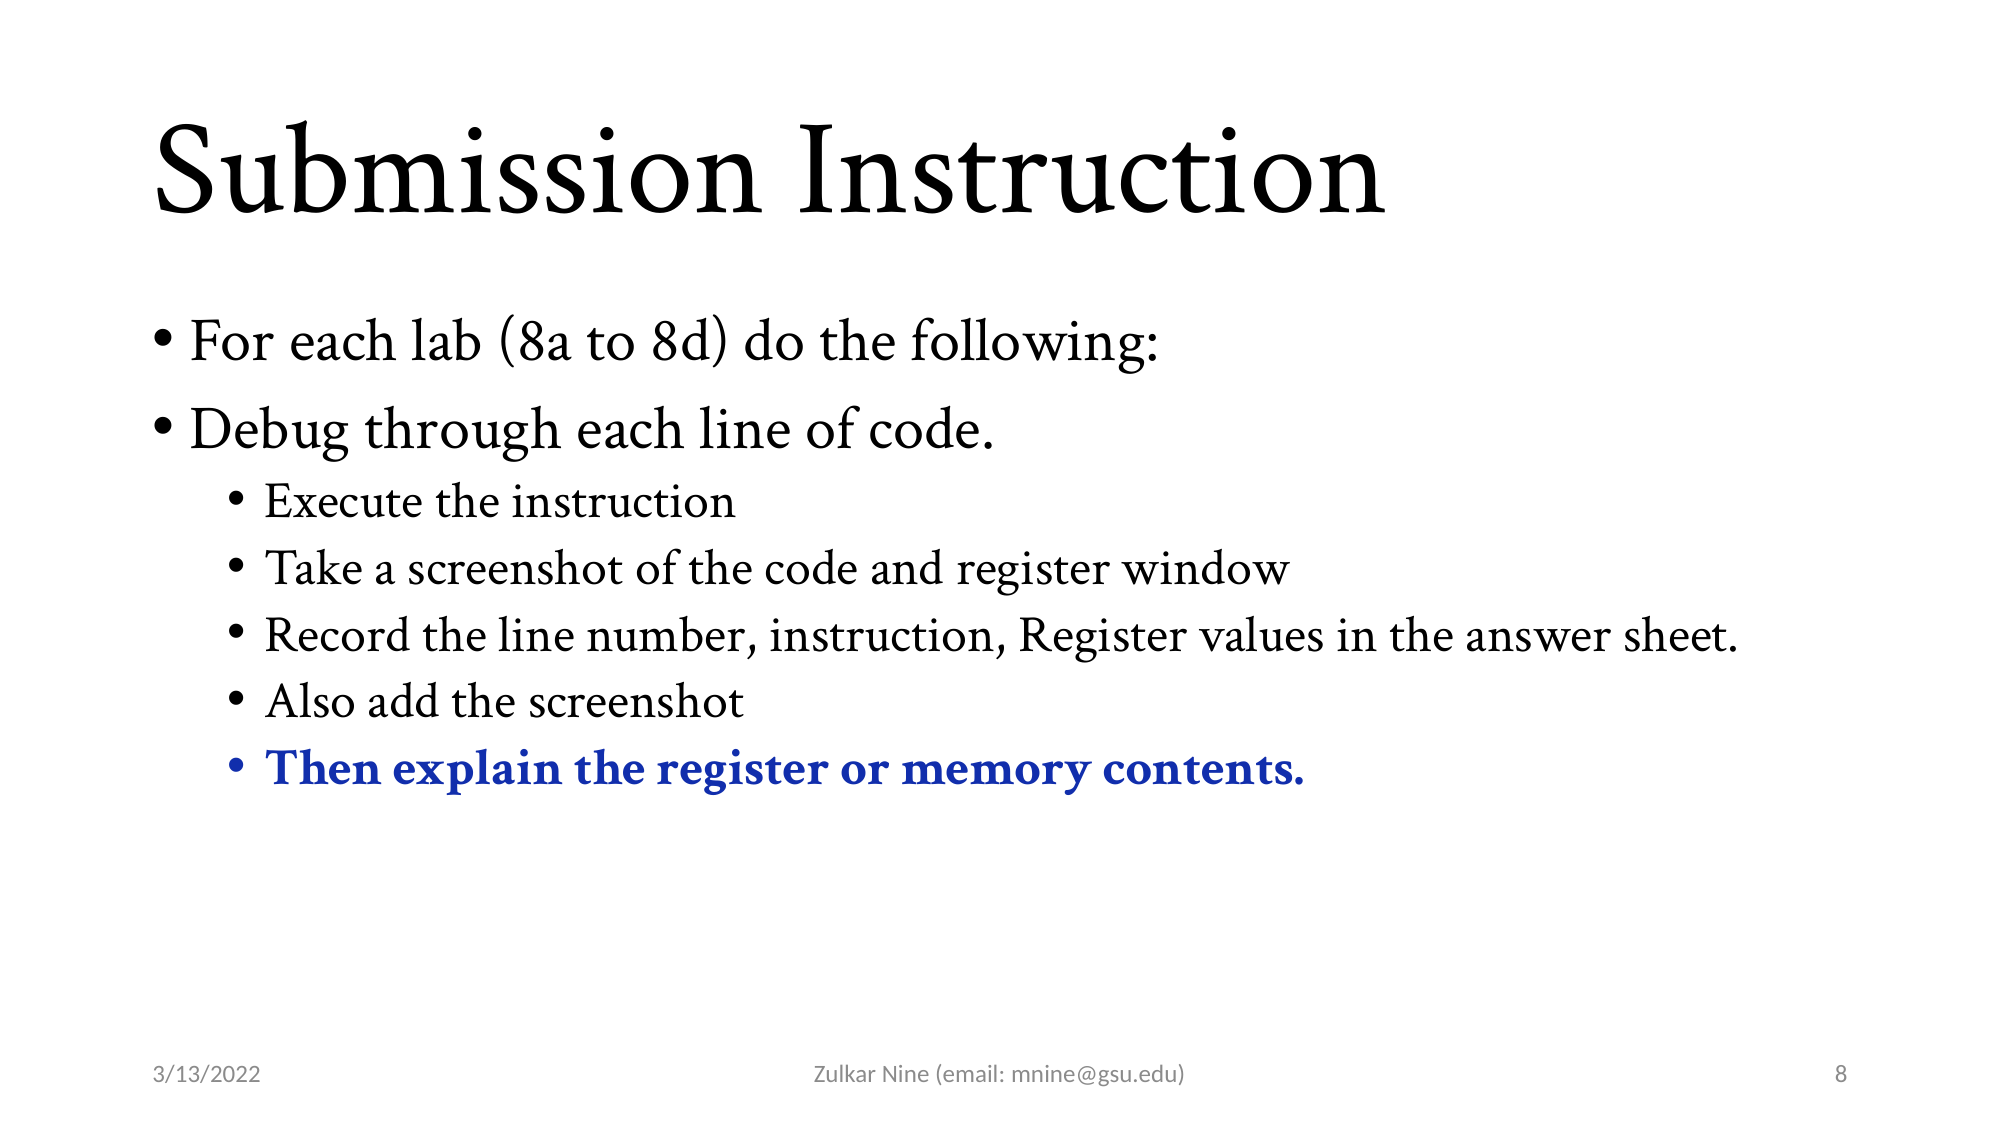

# Submission Instruction
For each lab (8a to 8d) do the following:
Debug through each line of code.
Execute the instruction
Take a screenshot of the code and register window
Record the line number, instruction, Register values in the answer sheet.
Also add the screenshot
Then explain the register or memory contents.
3/13/2022
Zulkar Nine (email: mnine@gsu.edu)
8